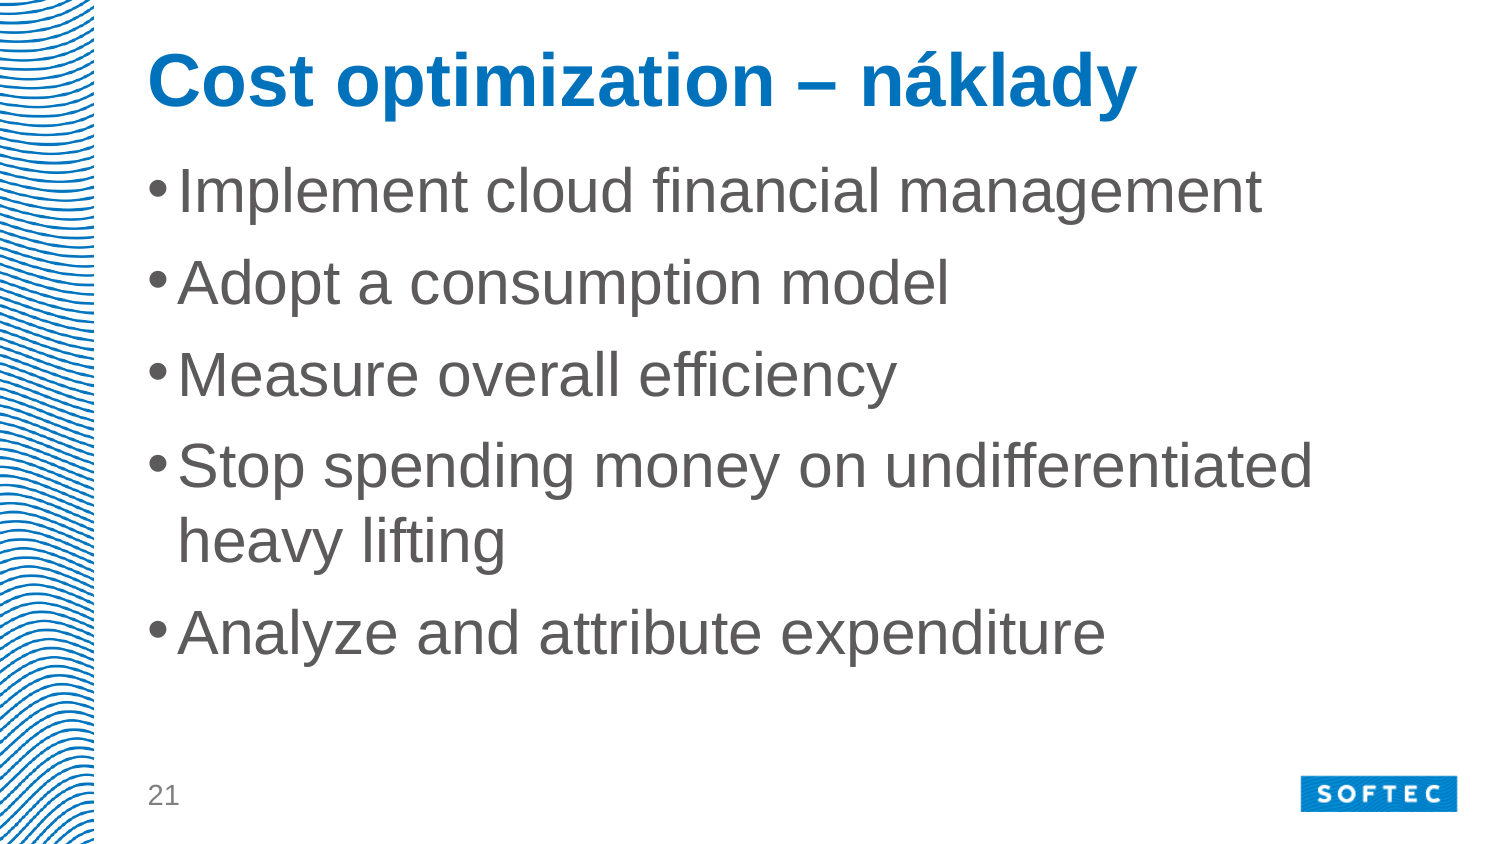

# Cost optimization – náklady
Implement cloud financial management
Adopt a consumption model
Measure overall efficiency
Stop spending money on undifferentiated heavy lifting
Analyze and attribute expenditure